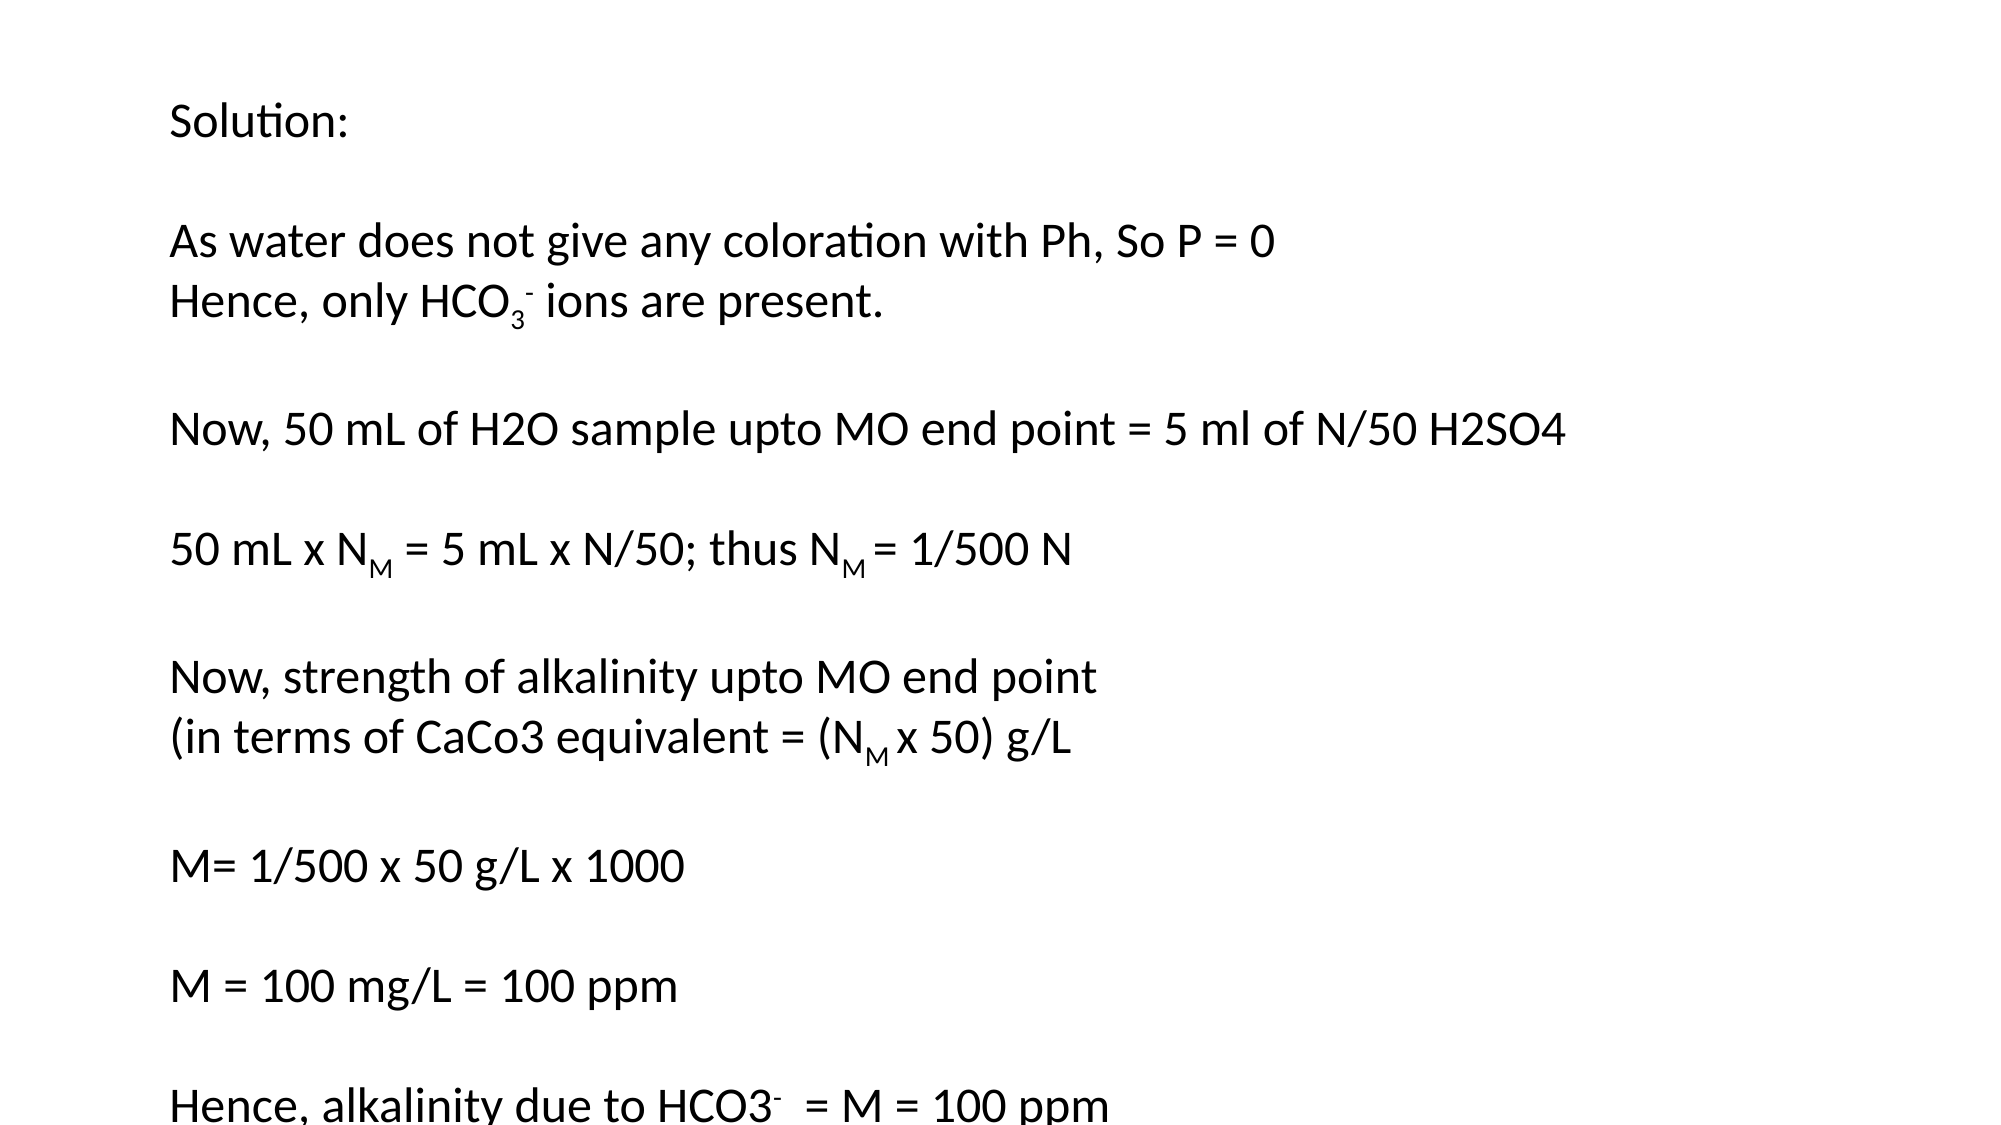

Solution:

As water does not give any coloration with Ph, So P = 0
Hence, only HCO3- ions are present.

Now, 50 mL of H2O sample upto MO end point = 5 ml of N/50 H2SO4

50 mL x NM = 5 mL x N/50; thus NM = 1/500 N

Now, strength of alkalinity upto MO end point
(in terms of CaCo3 equivalent = (NM x 50) g/L

M= 1/500 x 50 g/L x 1000

M = 100 mg/L = 100 ppm

Hence, alkalinity due to HCO3-  = M = 100 ppm